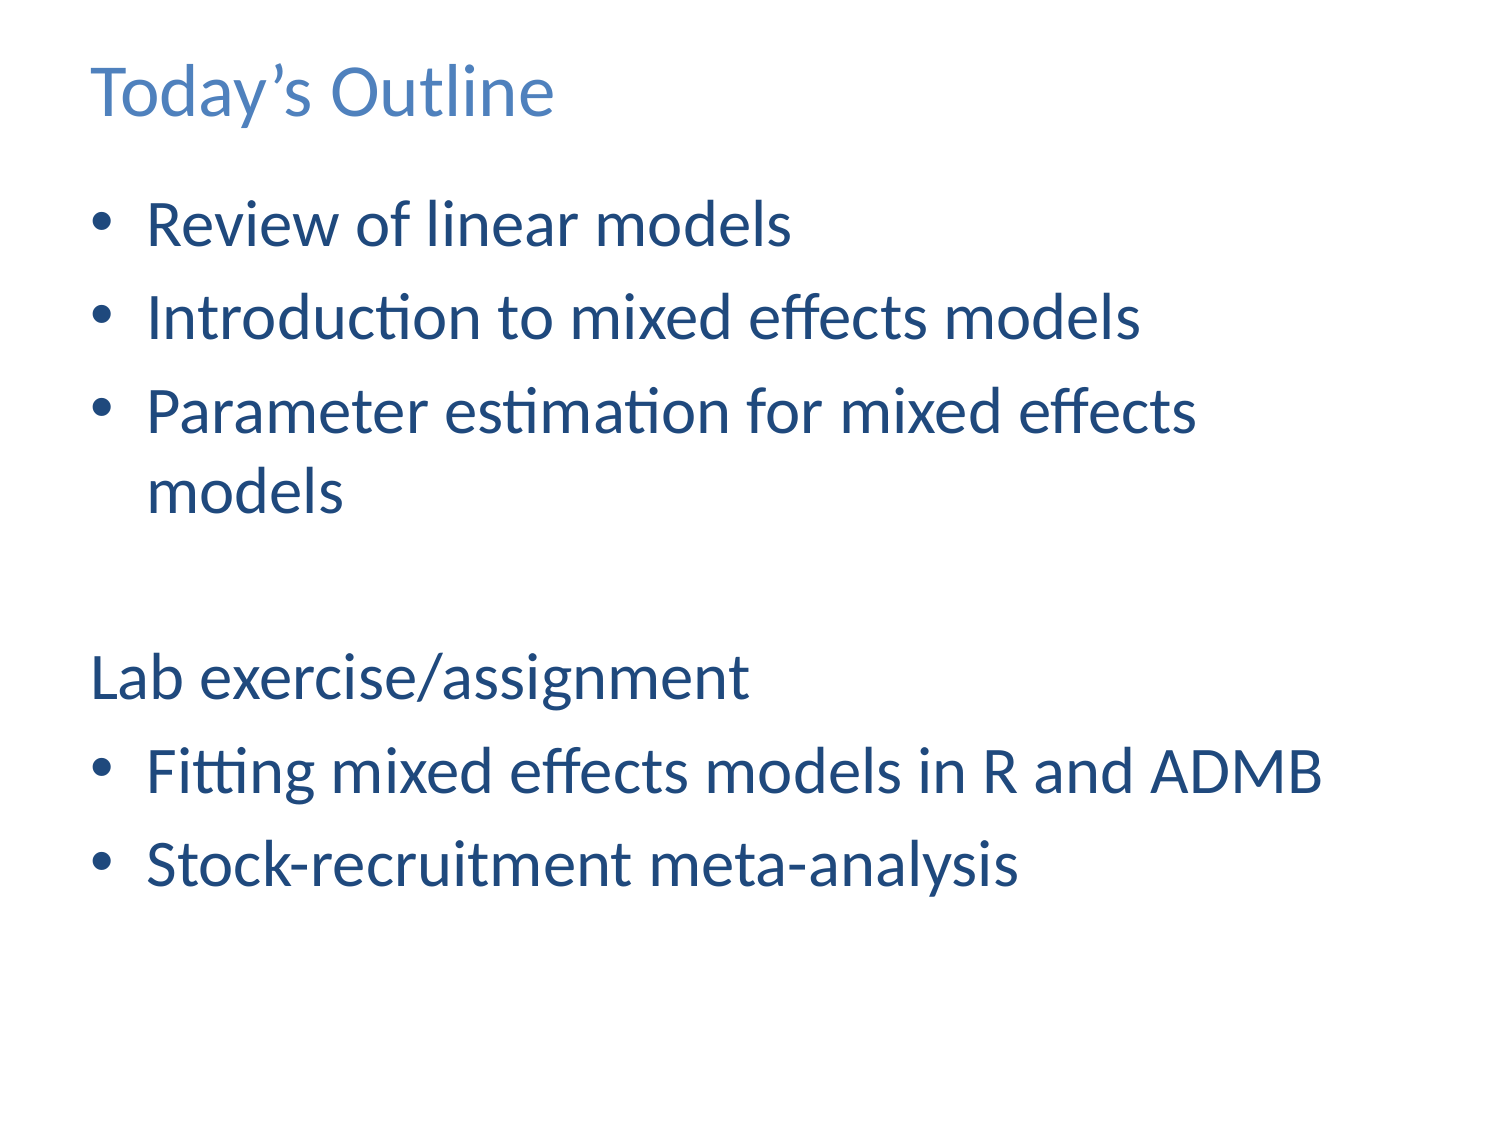

# Today’s Outline
Review of linear models
Introduction to mixed effects models
Parameter estimation for mixed effects models

Lab exercise/assignment
Fitting mixed effects models in R and ADMB
Stock-recruitment meta-analysis